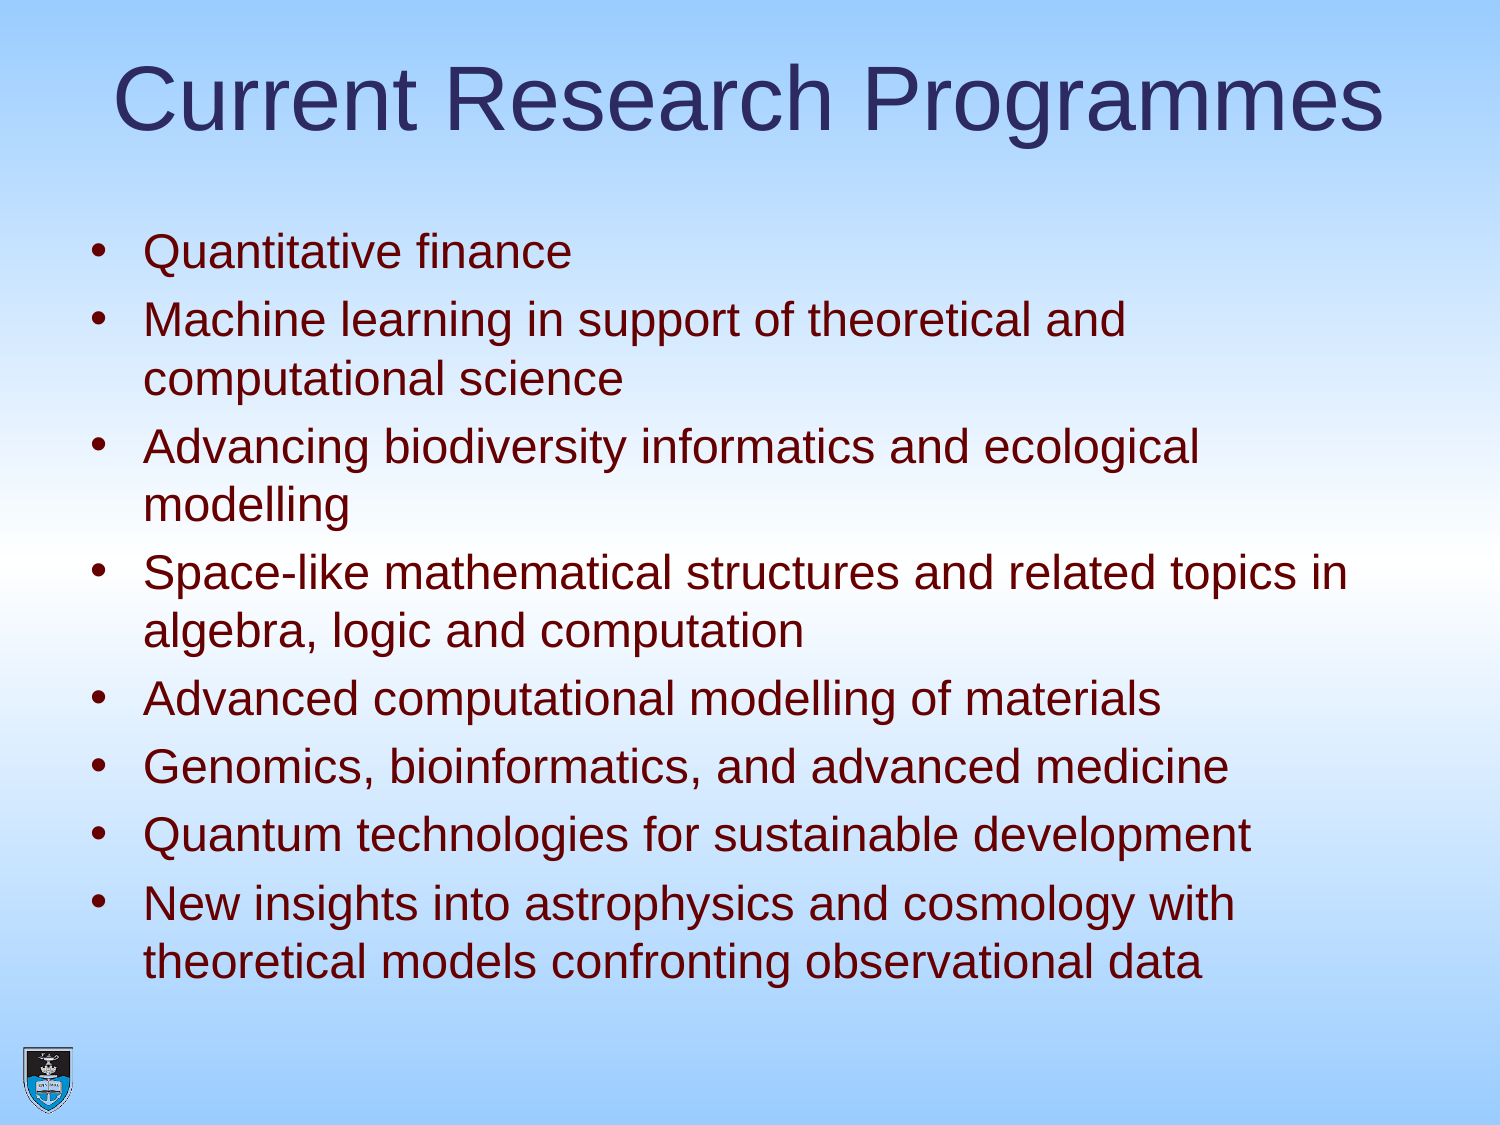

# Current Research Programmes
Quantitative finance
Machine learning in support of theoretical and computational science
Advancing biodiversity informatics and ecological modelling
Space-like mathematical structures and related topics in algebra, logic and computation
Advanced computational modelling of materials
Genomics, bioinformatics, and advanced medicine
Quantum technologies for sustainable development
New insights into astrophysics and cosmology with theoretical models confronting observational data